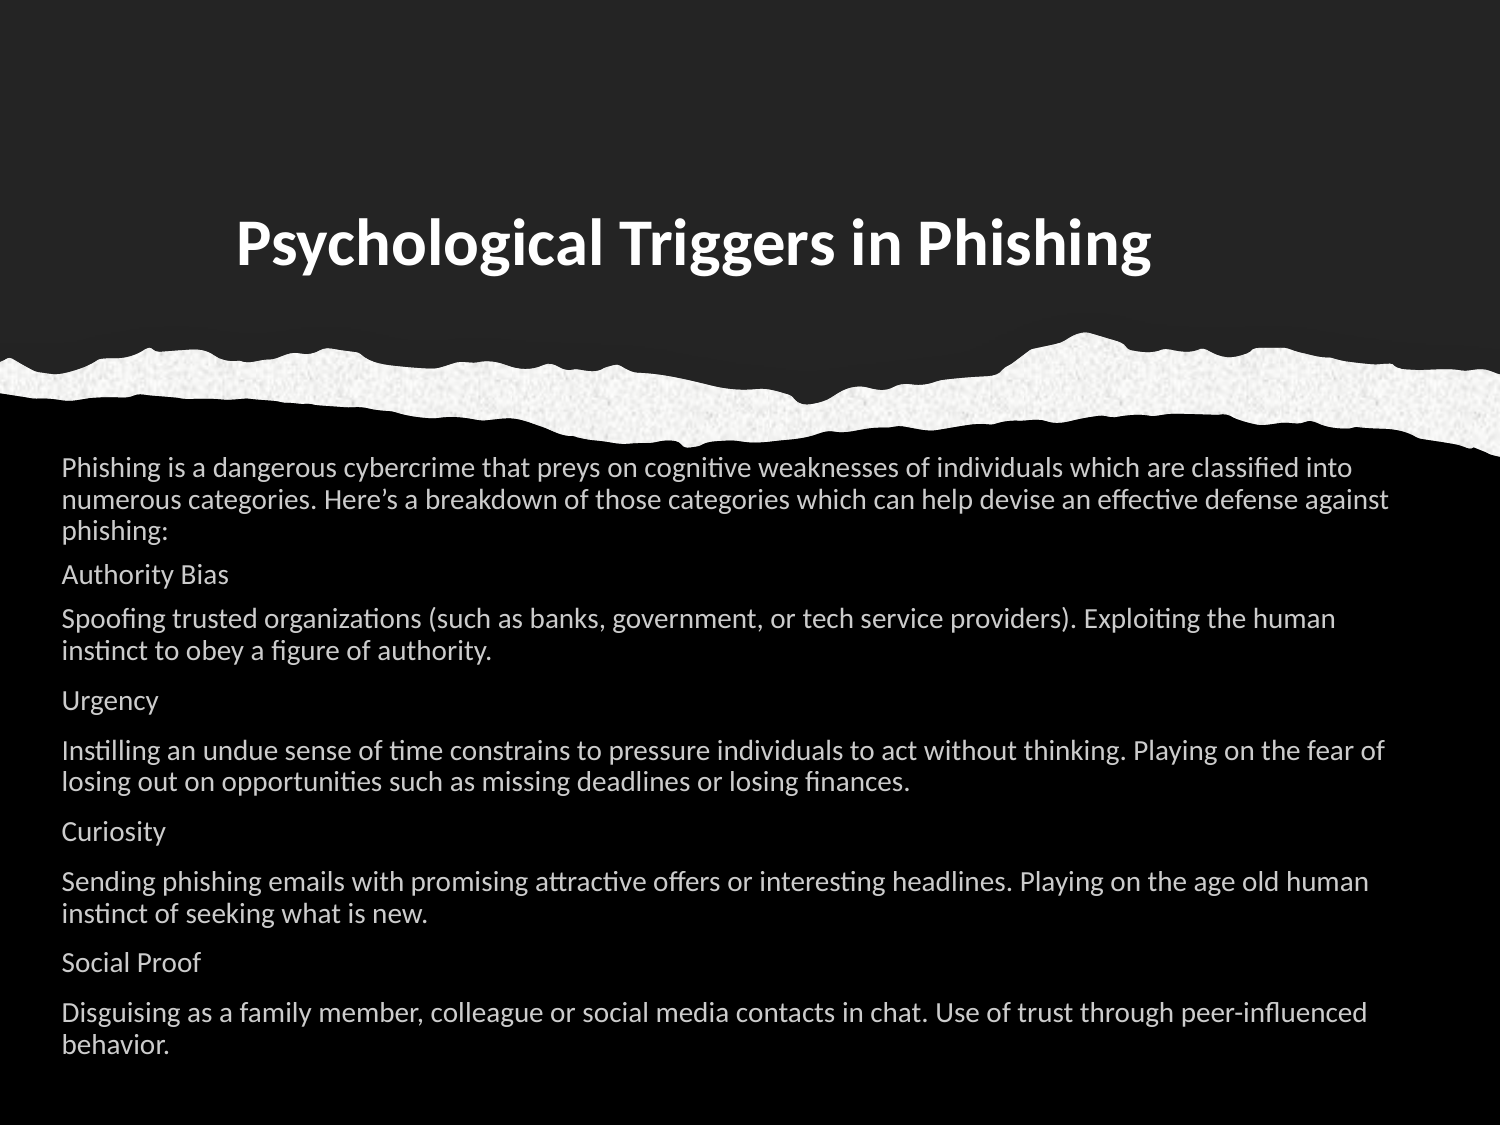

# Psychological Triggers in Phishing

Phishing is a dangerous cybercrime that preys on cognitive weaknesses of individuals which are classified into numerous categories. Here’s a breakdown of those categories which can help devise an effective defense against phishing:
Authority Bias
Spoofing trusted organizations (such as banks, government, or tech service providers). Exploiting the human instinct to obey a figure of authority.
Urgency
Instilling an undue sense of time constrains to pressure individuals to act without thinking. Playing on the fear of losing out on opportunities such as missing deadlines or losing finances.
Curiosity
Sending phishing emails with promising attractive offers or interesting headlines. Playing on the age old human instinct of seeking what is new.
Social Proof
Disguising as a family member, colleague or social media contacts in chat. Use of trust through peer-influenced behavior.